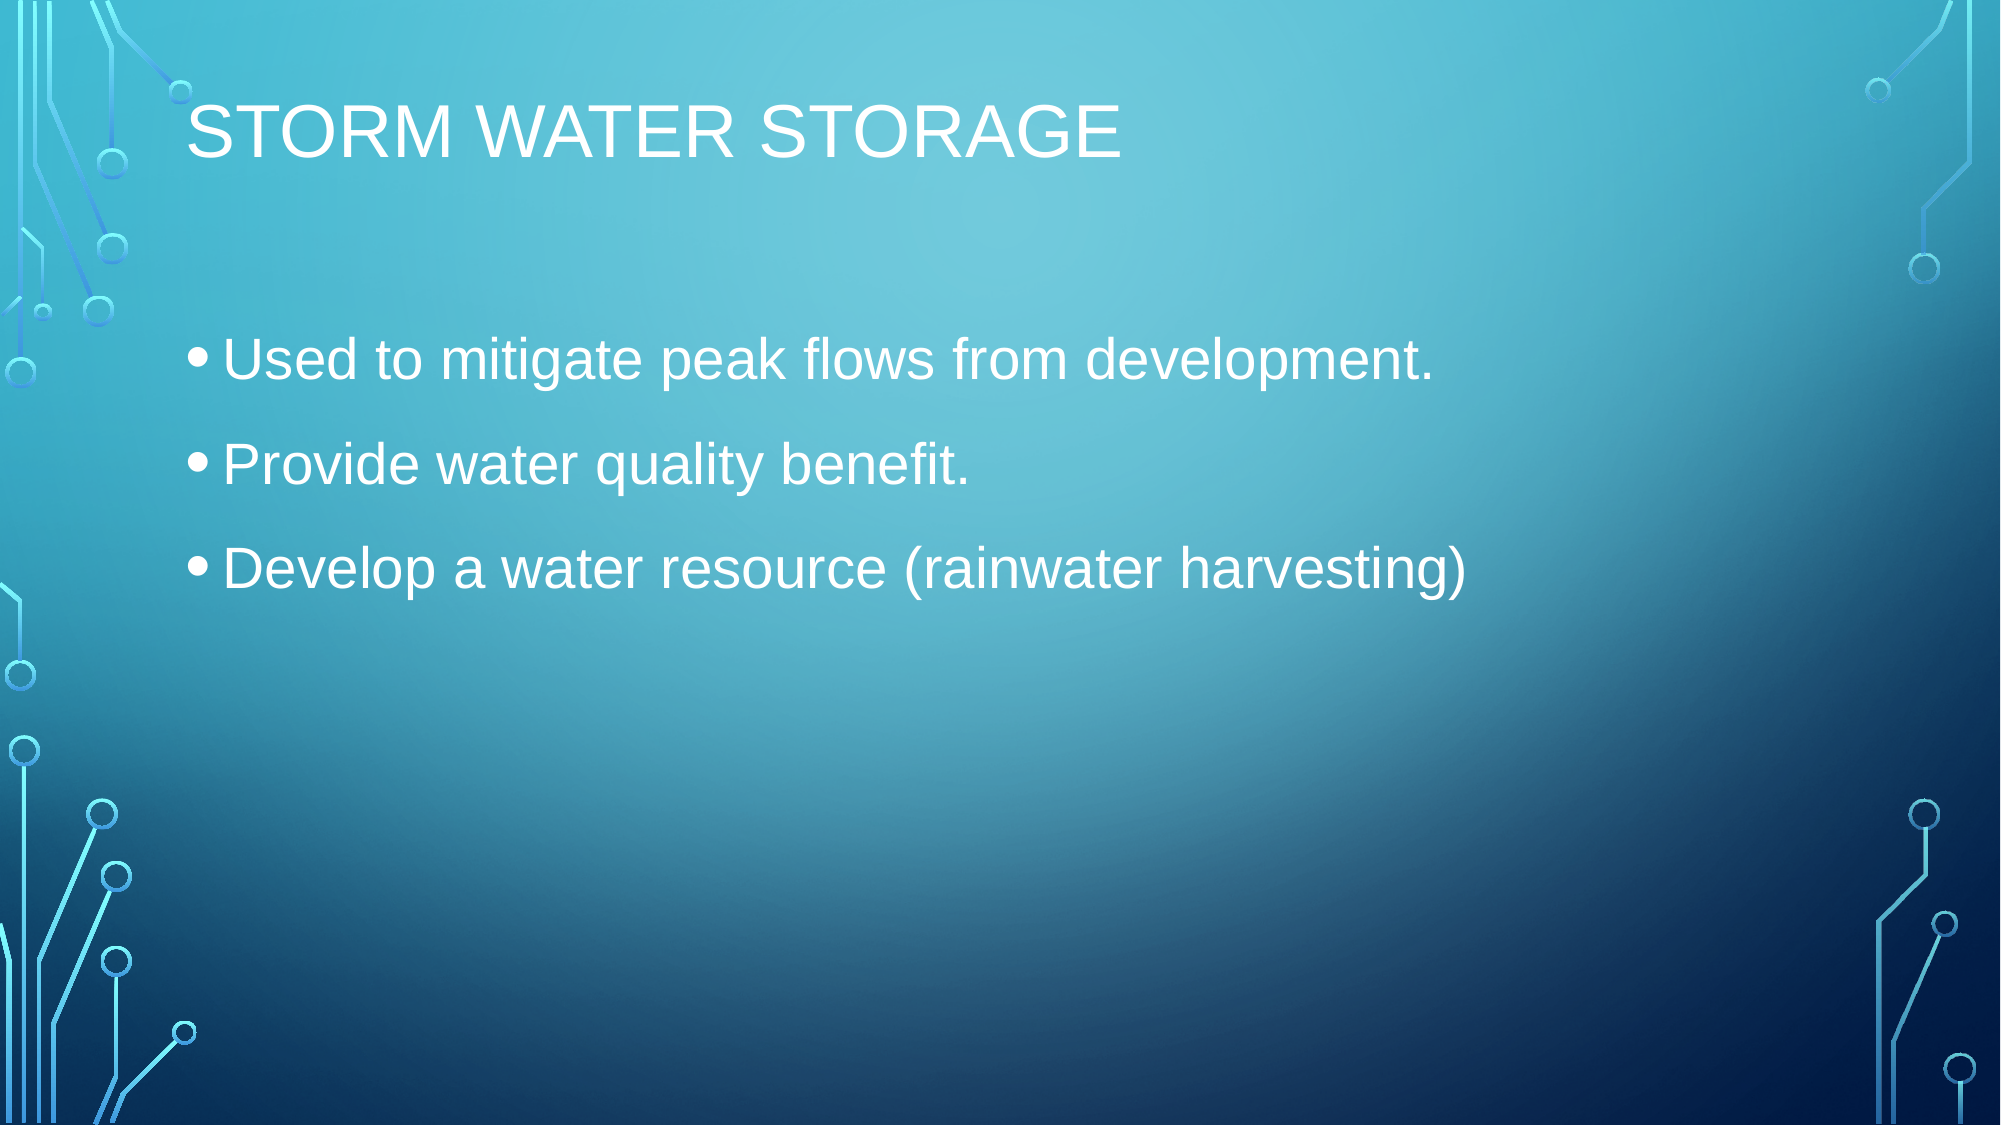

# Storm Water Storage
Used to mitigate peak flows from development.
Provide water quality benefit.
Develop a water resource (rainwater harvesting)